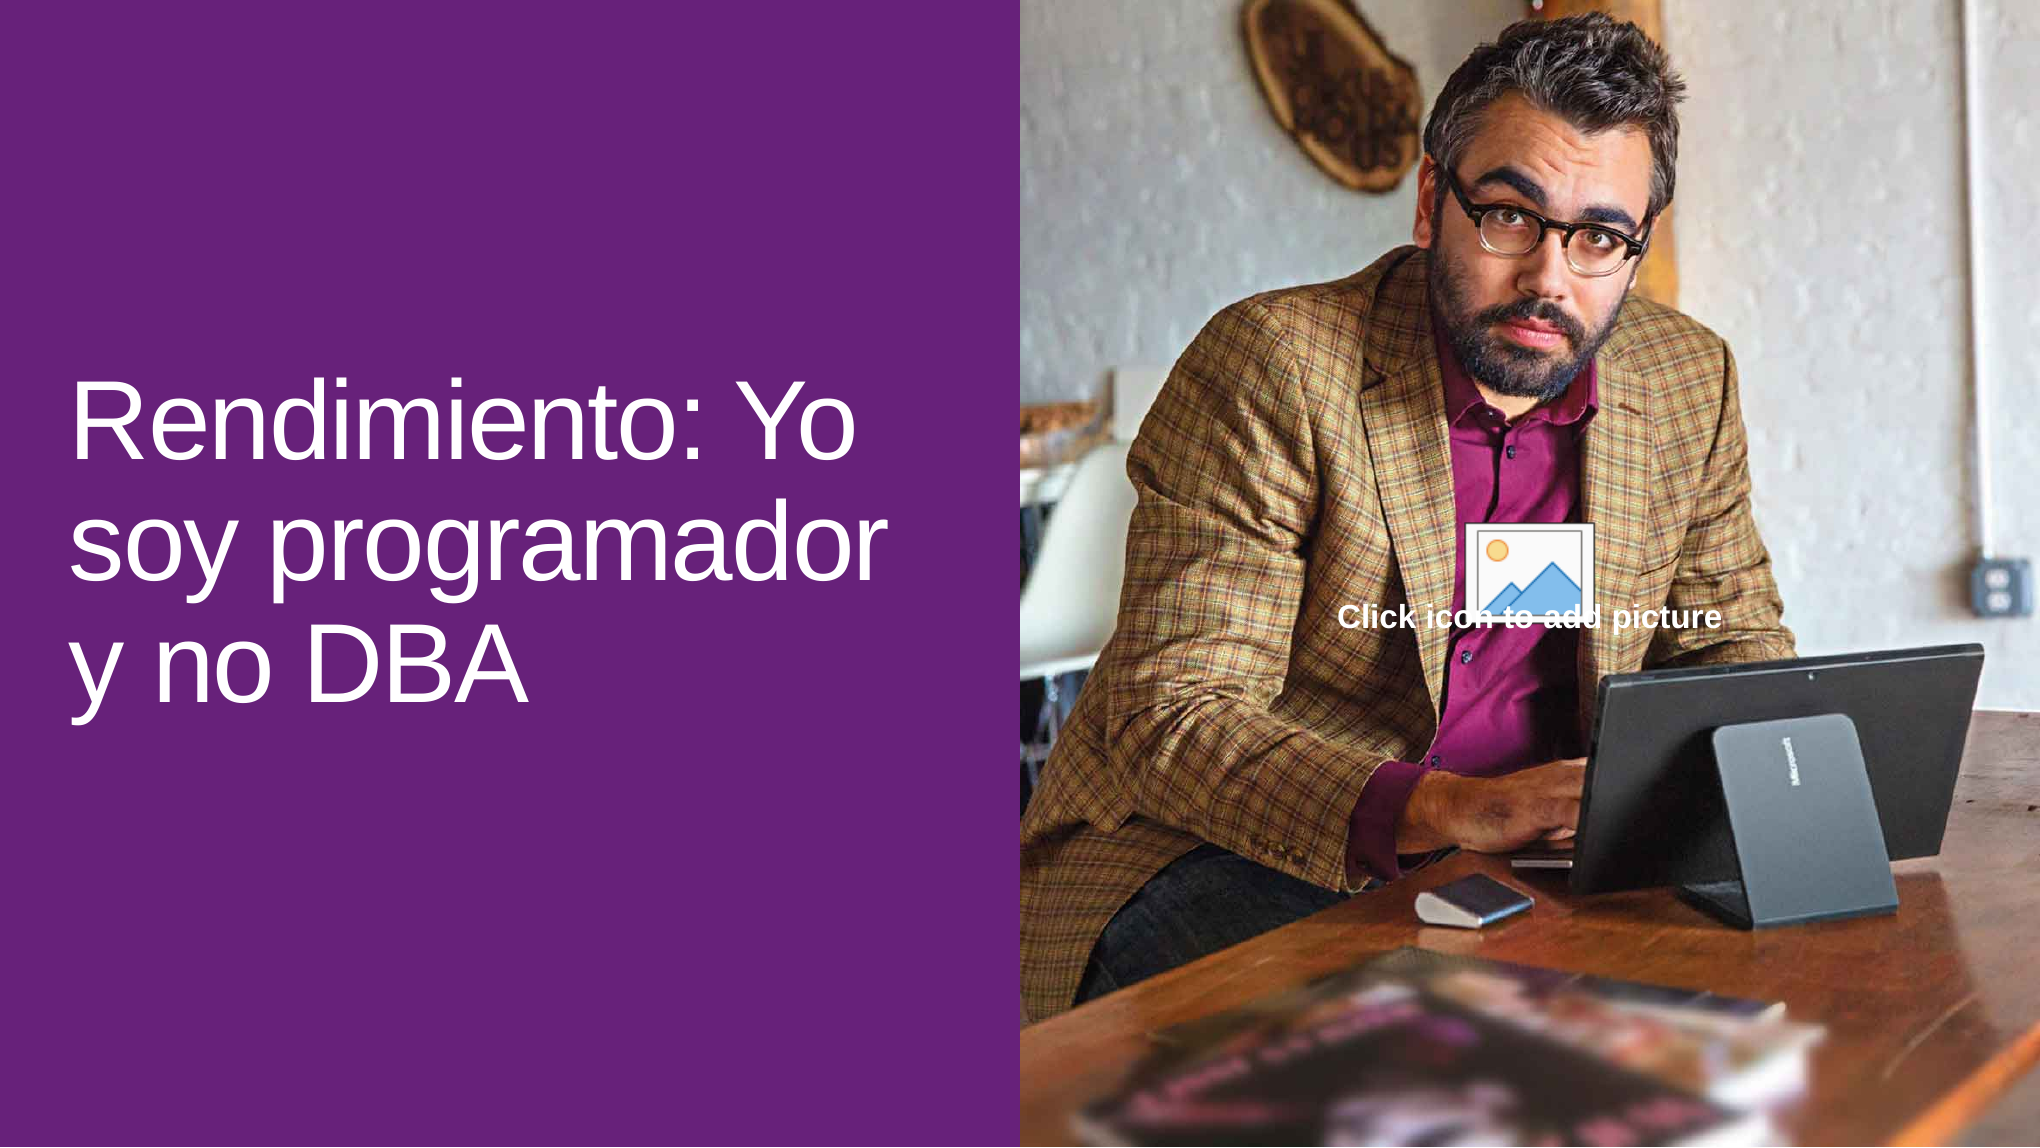

# Rendimiento: Yo soy programador y no DBA